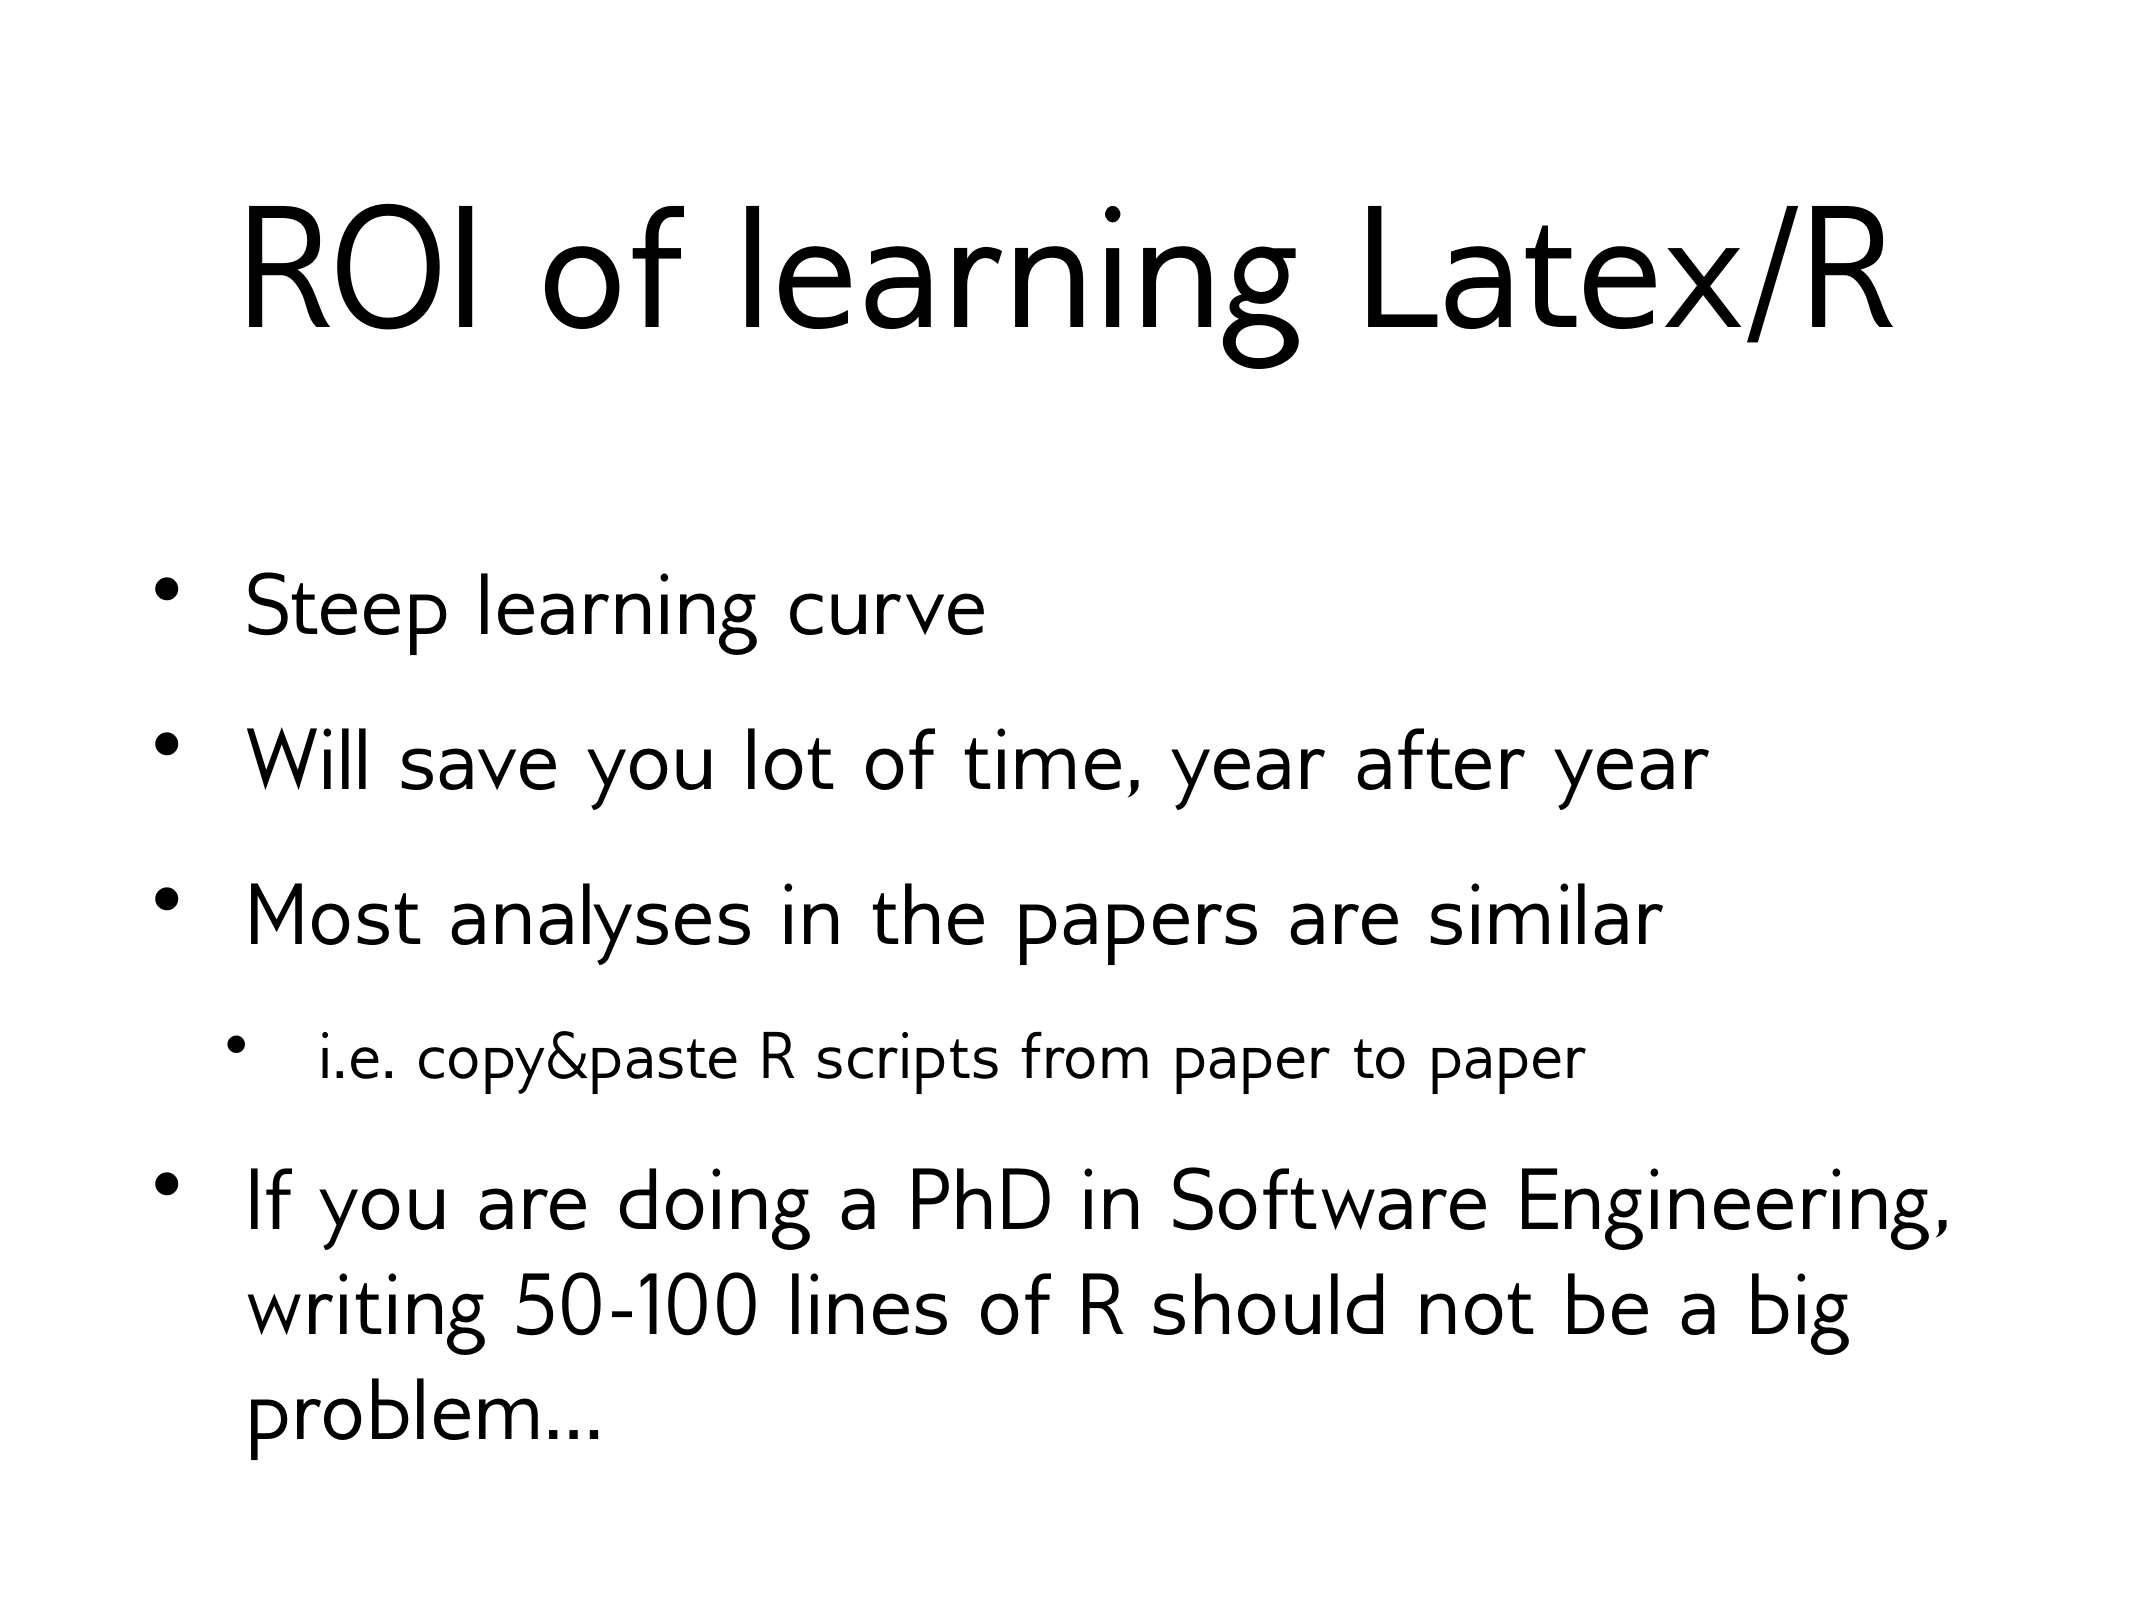

# ROI of learning Latex/R
Steep learning curve
Will save you lot of time, year after year
Most analyses in the papers are similar
i.e. copy&paste R scripts from paper to paper
If you are doing a PhD in Software Engineering, writing 50-100 lines of R should not be a big problem…